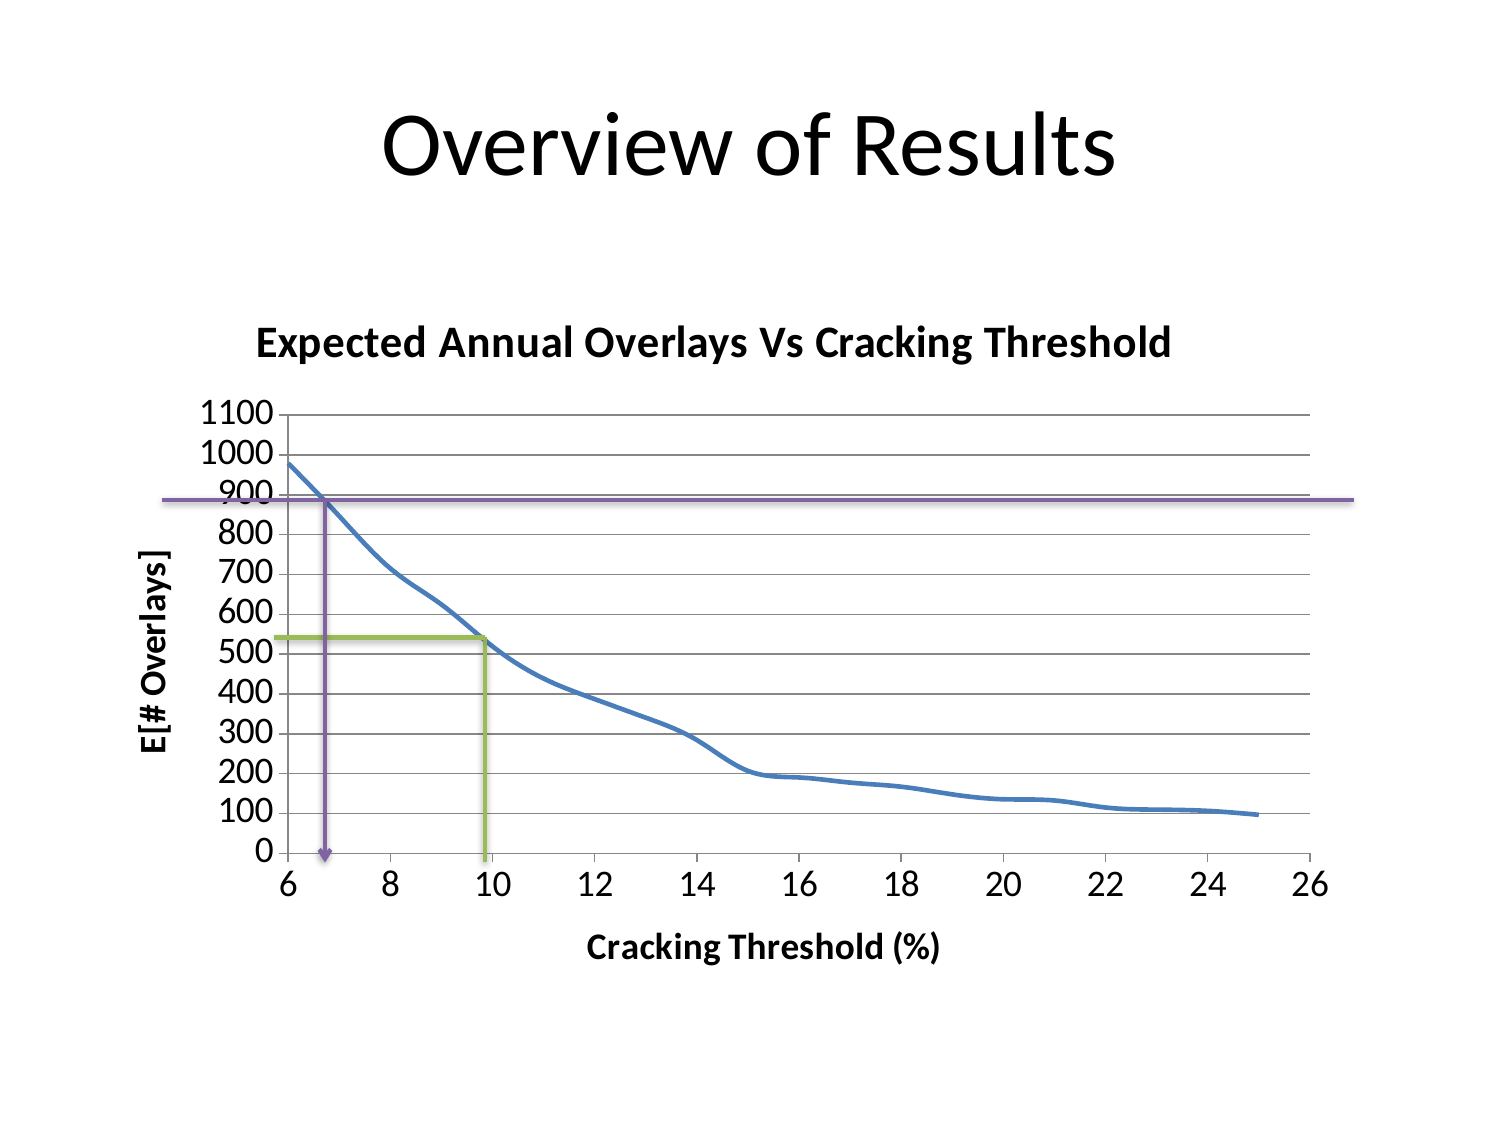

# Overview of Results

### Chart: Expected Annual Overlays Vs Cracking Threshold

| Category |  |
|---|---|